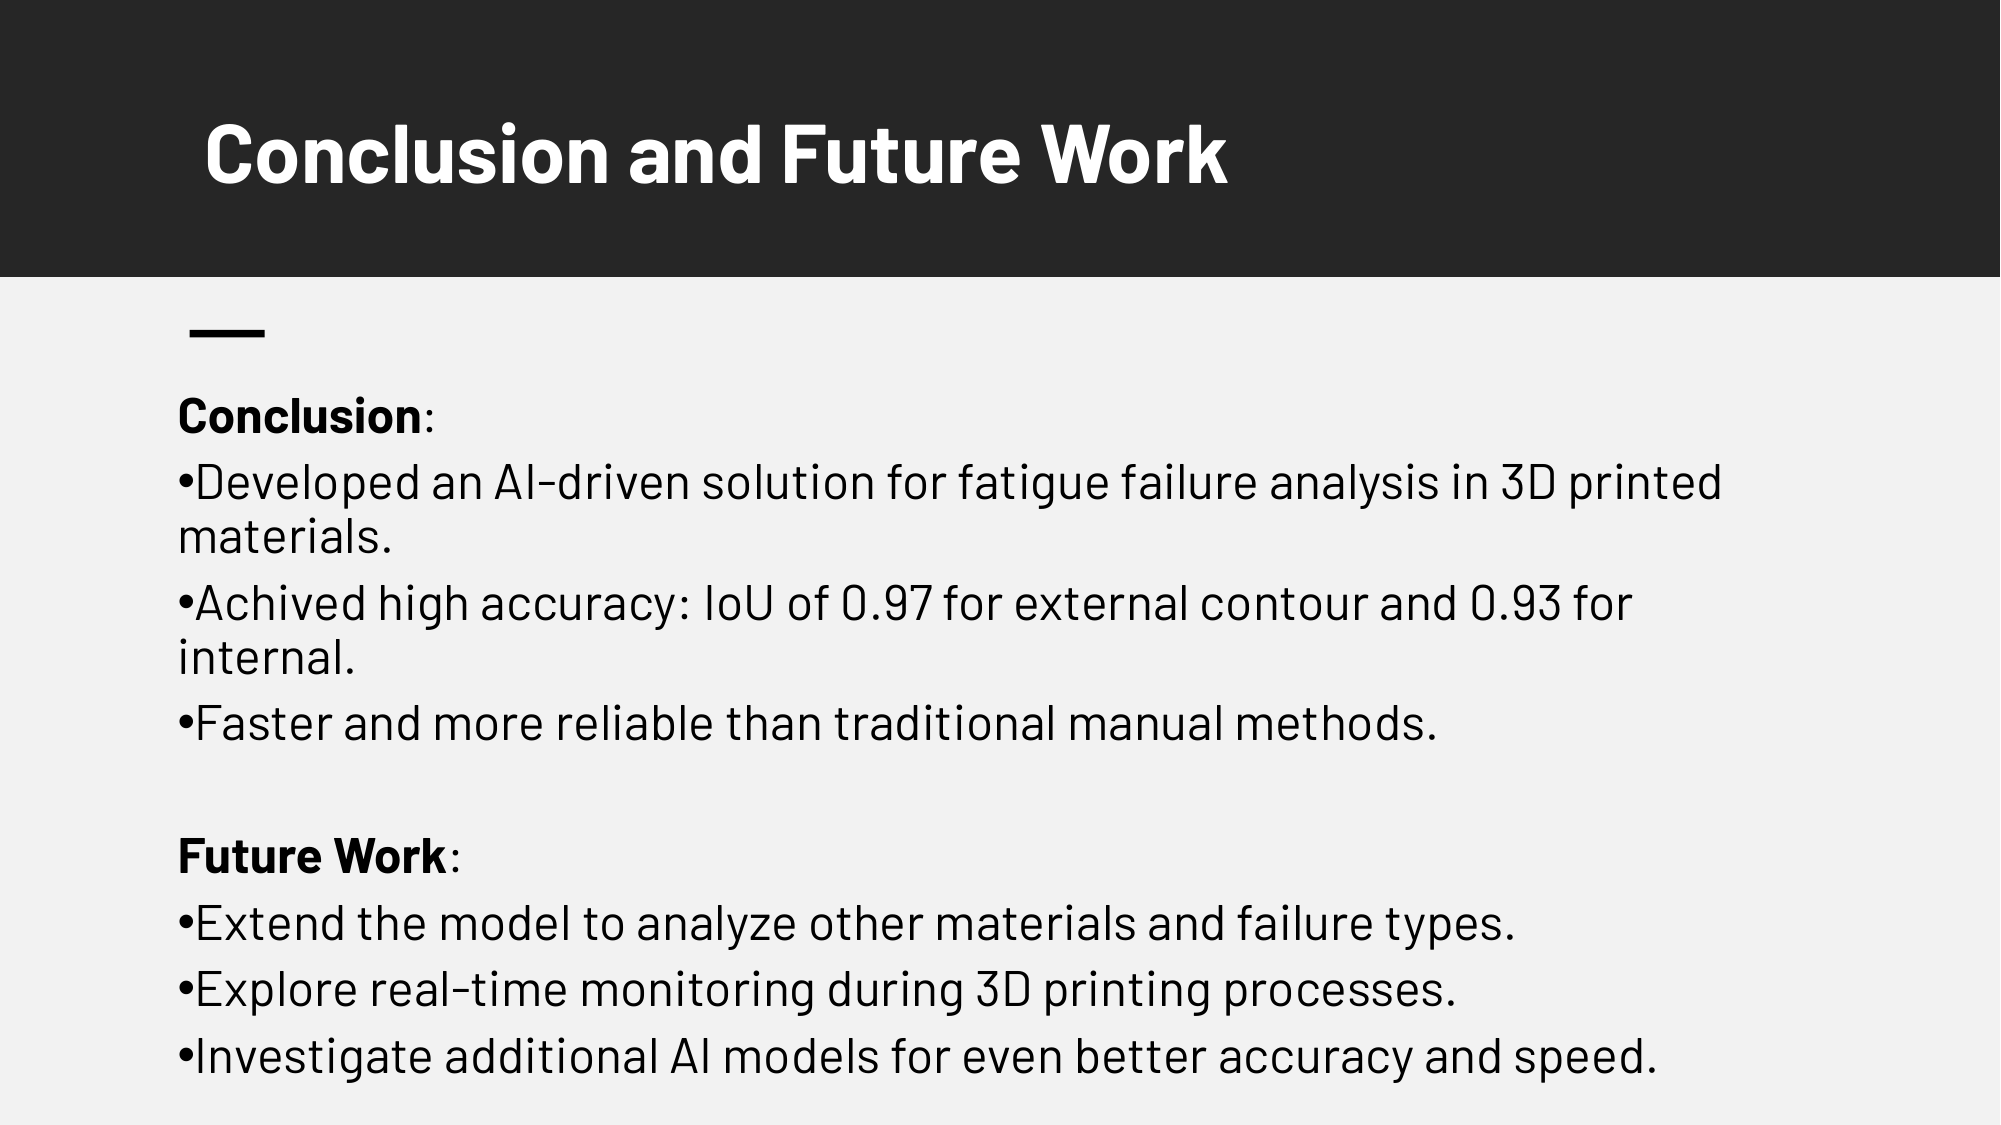

Conclusion and Future Work

Conclusion:
Developed an AI-driven solution for fatigue failure analysis in 3D printed materials.
Achived high accuracy: IoU of 0.97 for external contour and 0.93 for internal.
Faster and more reliable than traditional manual methods.

Future Work:
Extend the model to analyze other materials and failure types.
Explore real-time monitoring during 3D printing processes.
Investigate additional AI models for even better accuracy and speed.